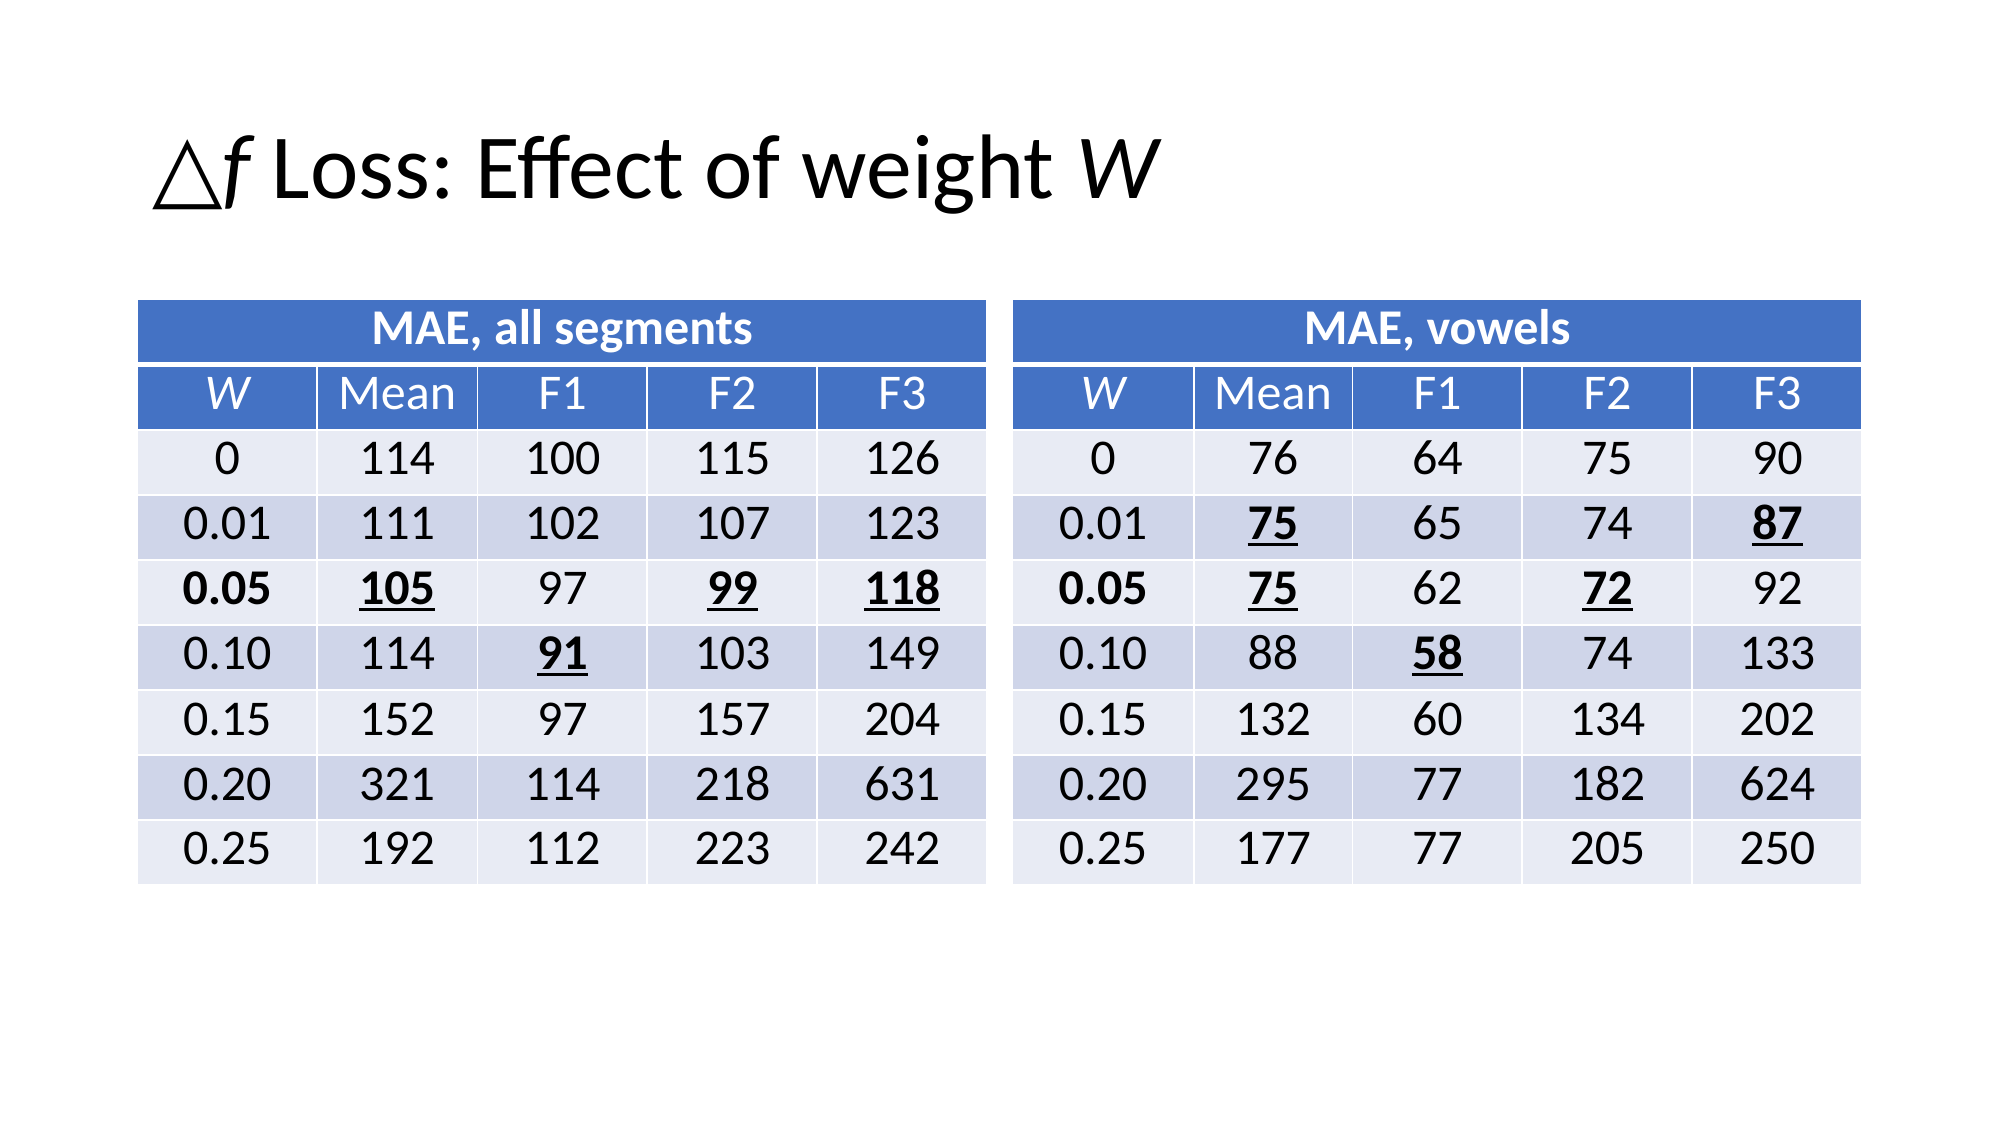

# △f Loss: Effect of weight W
| MAE, all segments |  |  |  |  |
| --- | --- | --- | --- | --- |
| W | Mean | F1 | F2 | F3 |
| 0 | 114 | 100 | 115 | 126 |
| 0.01 | 111 | 102 | 107 | 123 |
| 0.05 | 105 | 97 | 99 | 118 |
| 0.10 | 114 | 91 | 103 | 149 |
| 0.15 | 152 | 97 | 157 | 204 |
| 0.20 | 321 | 114 | 218 | 631 |
| 0.25 | 192 | 112 | 223 | 242 |
| MAE, vowels |  |  |  |  |
| --- | --- | --- | --- | --- |
| W | Mean | F1 | F2 | F3 |
| 0 | 76 | 64 | 75 | 90 |
| 0.01 | 75 | 65 | 74 | 87 |
| 0.05 | 75 | 62 | 72 | 92 |
| 0.10 | 88 | 58 | 74 | 133 |
| 0.15 | 132 | 60 | 134 | 202 |
| 0.20 | 295 | 77 | 182 | 624 |
| 0.25 | 177 | 77 | 205 | 250 |